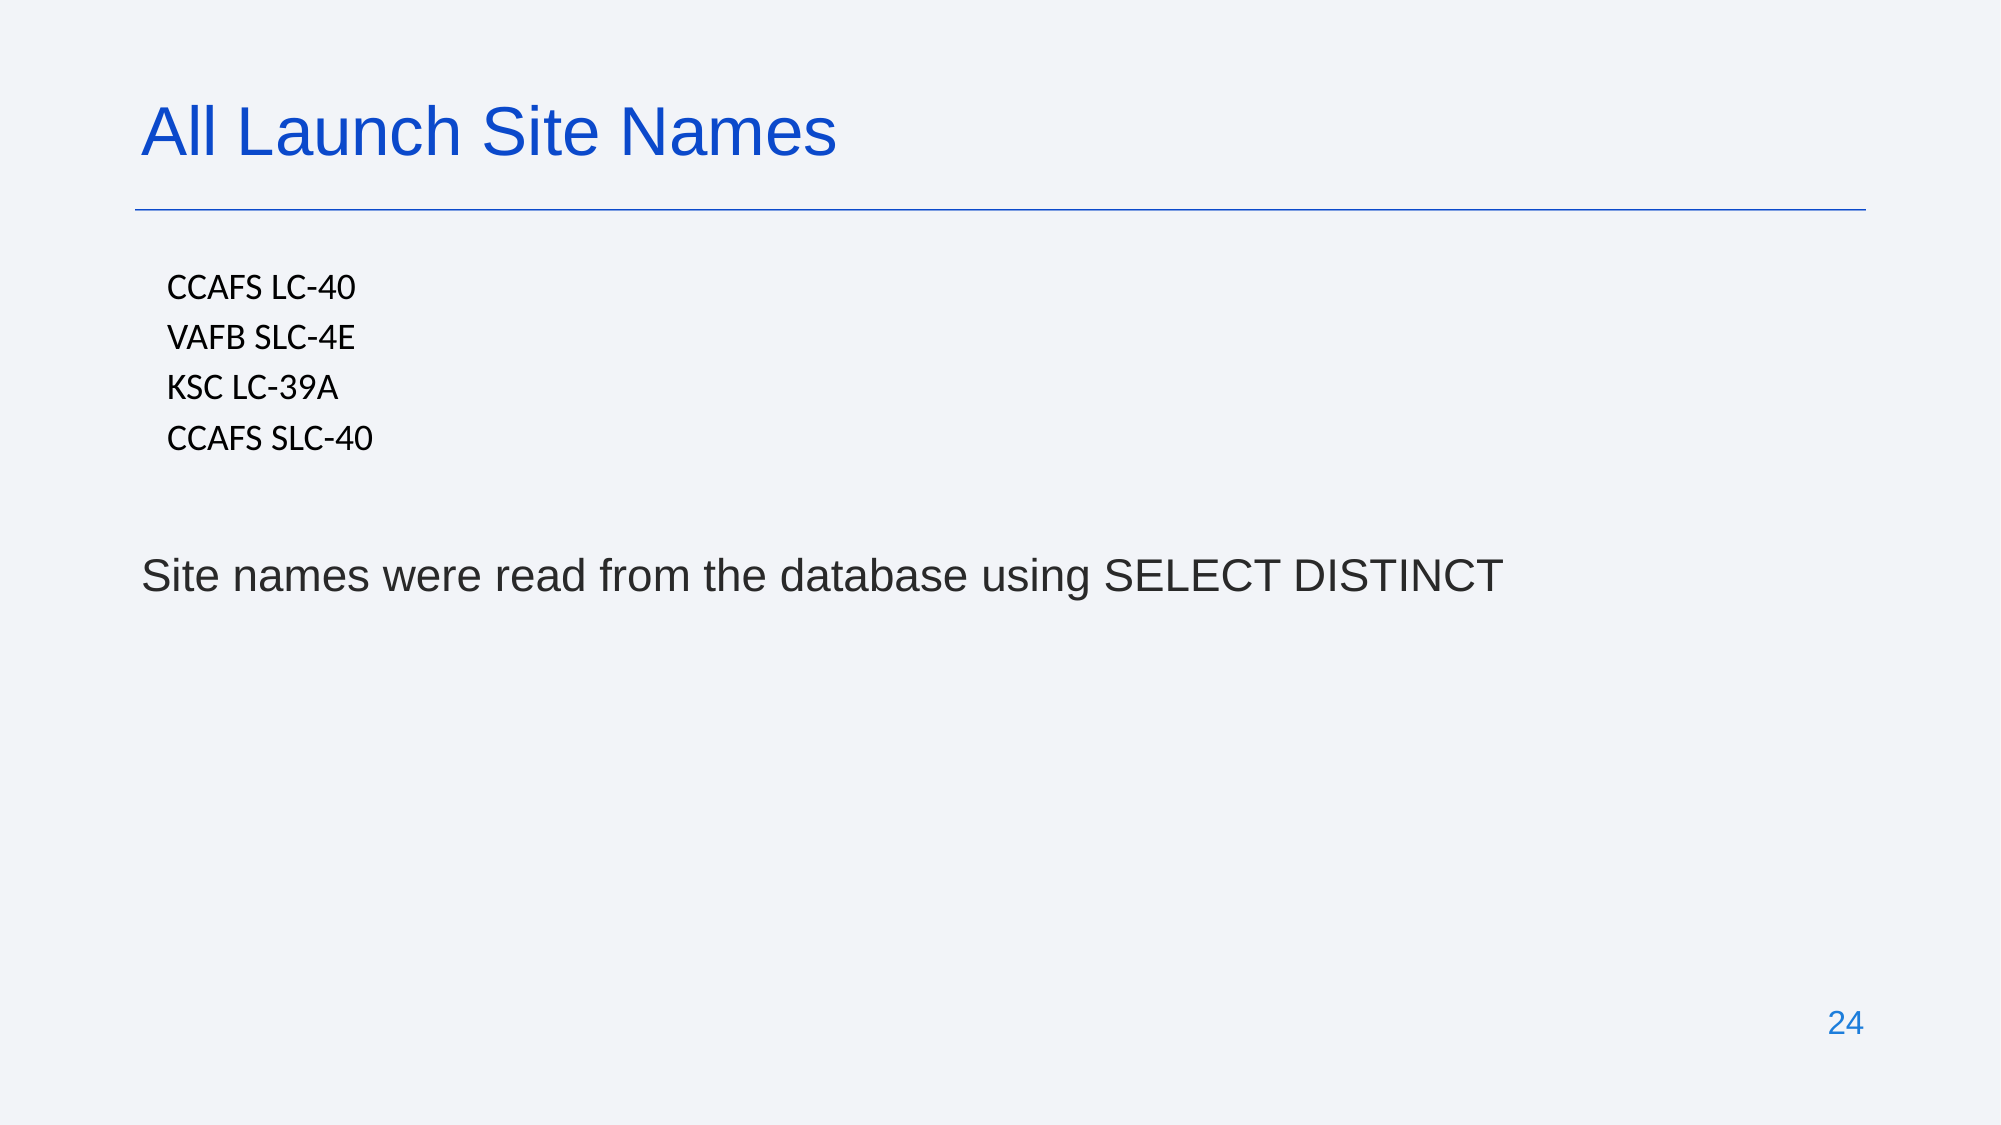

All Launch Site Names
| CCAFS LC-40 |
| --- |
| VAFB SLC-4E |
| KSC LC-39A |
| CCAFS SLC-40 |
Site names were read from the database using SELECT DISTINCT
24